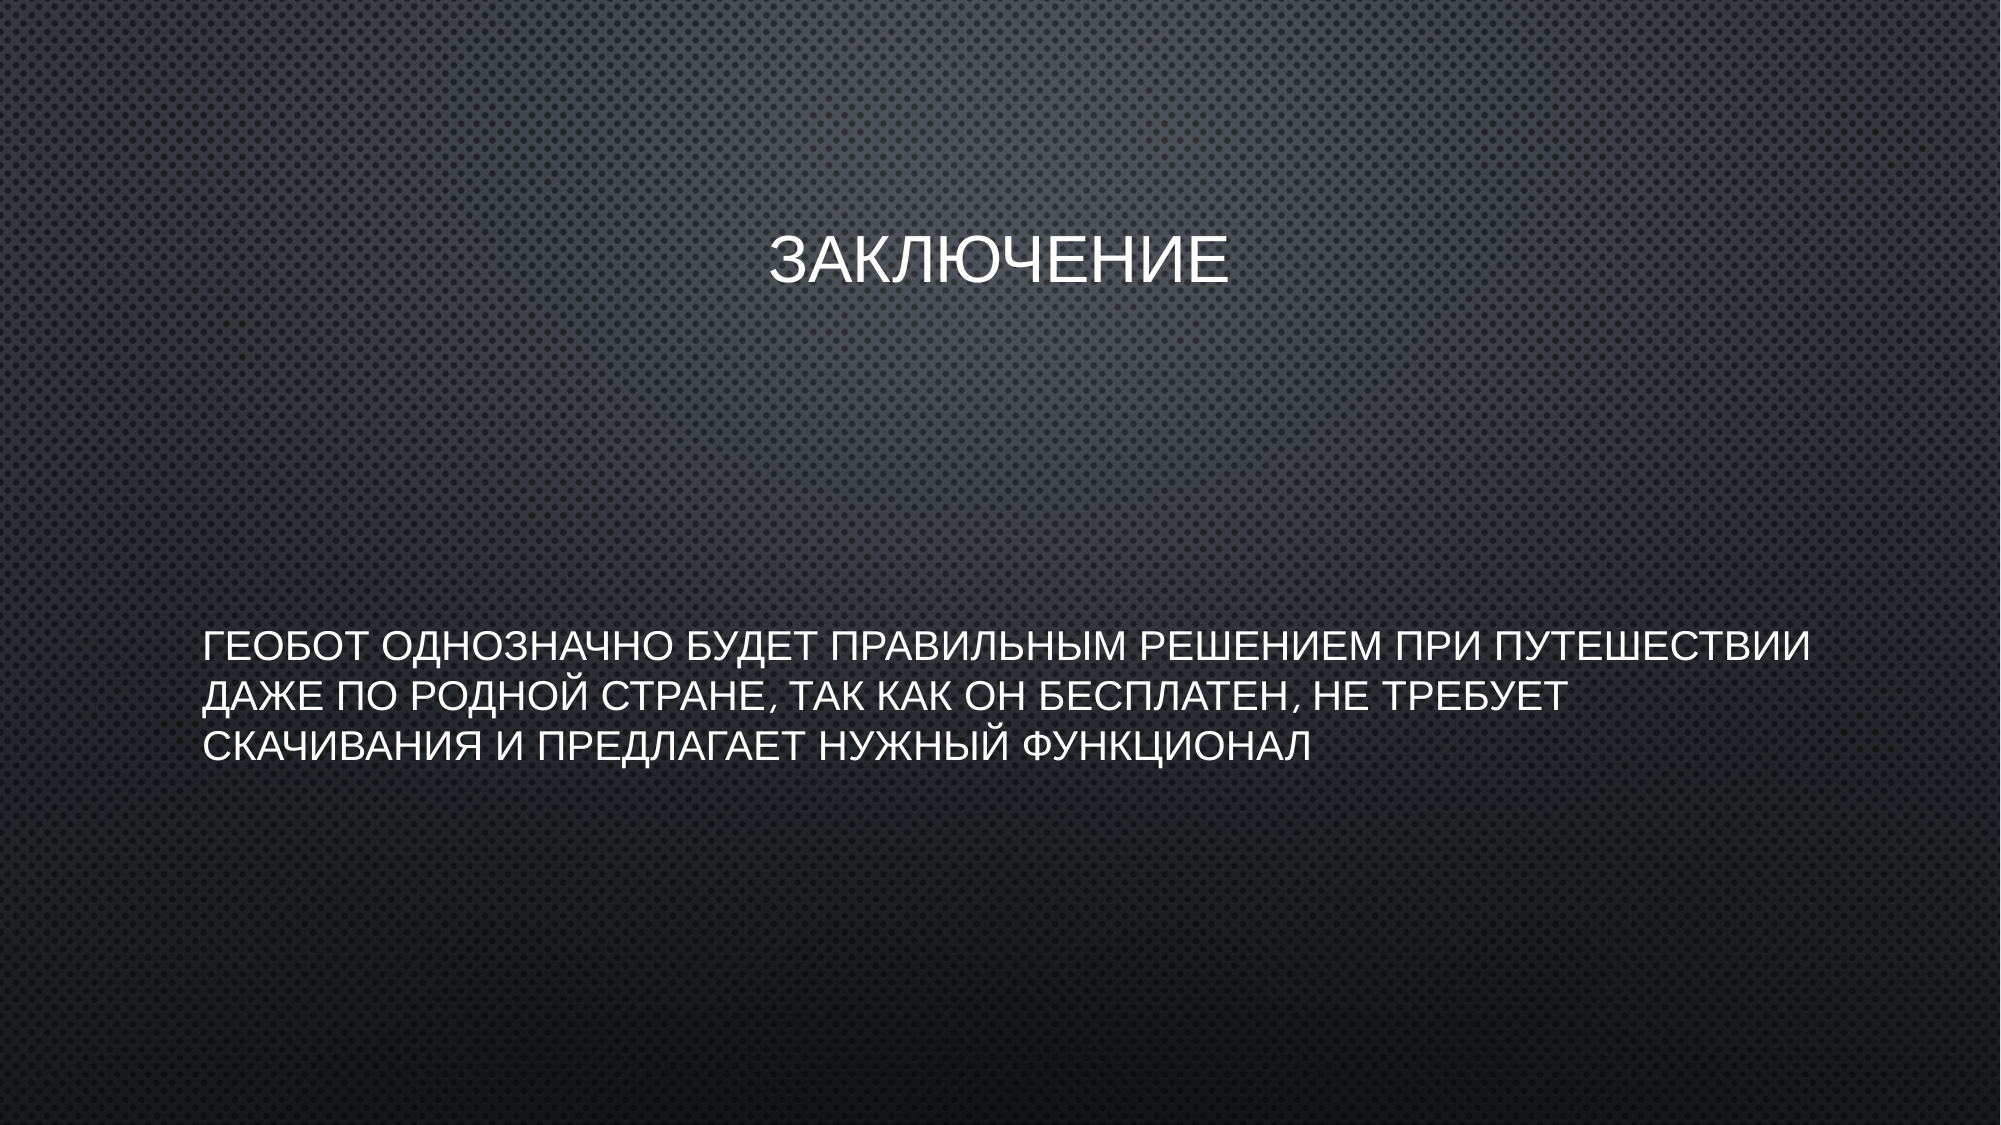

# ЗАКЛЮЧЕНИЕ
ГЕОБОТ однозначно будет правильным решением при путешествии даже по родной стране, так как он бесплатен, не требует скачивания и предлагает нужный функционал